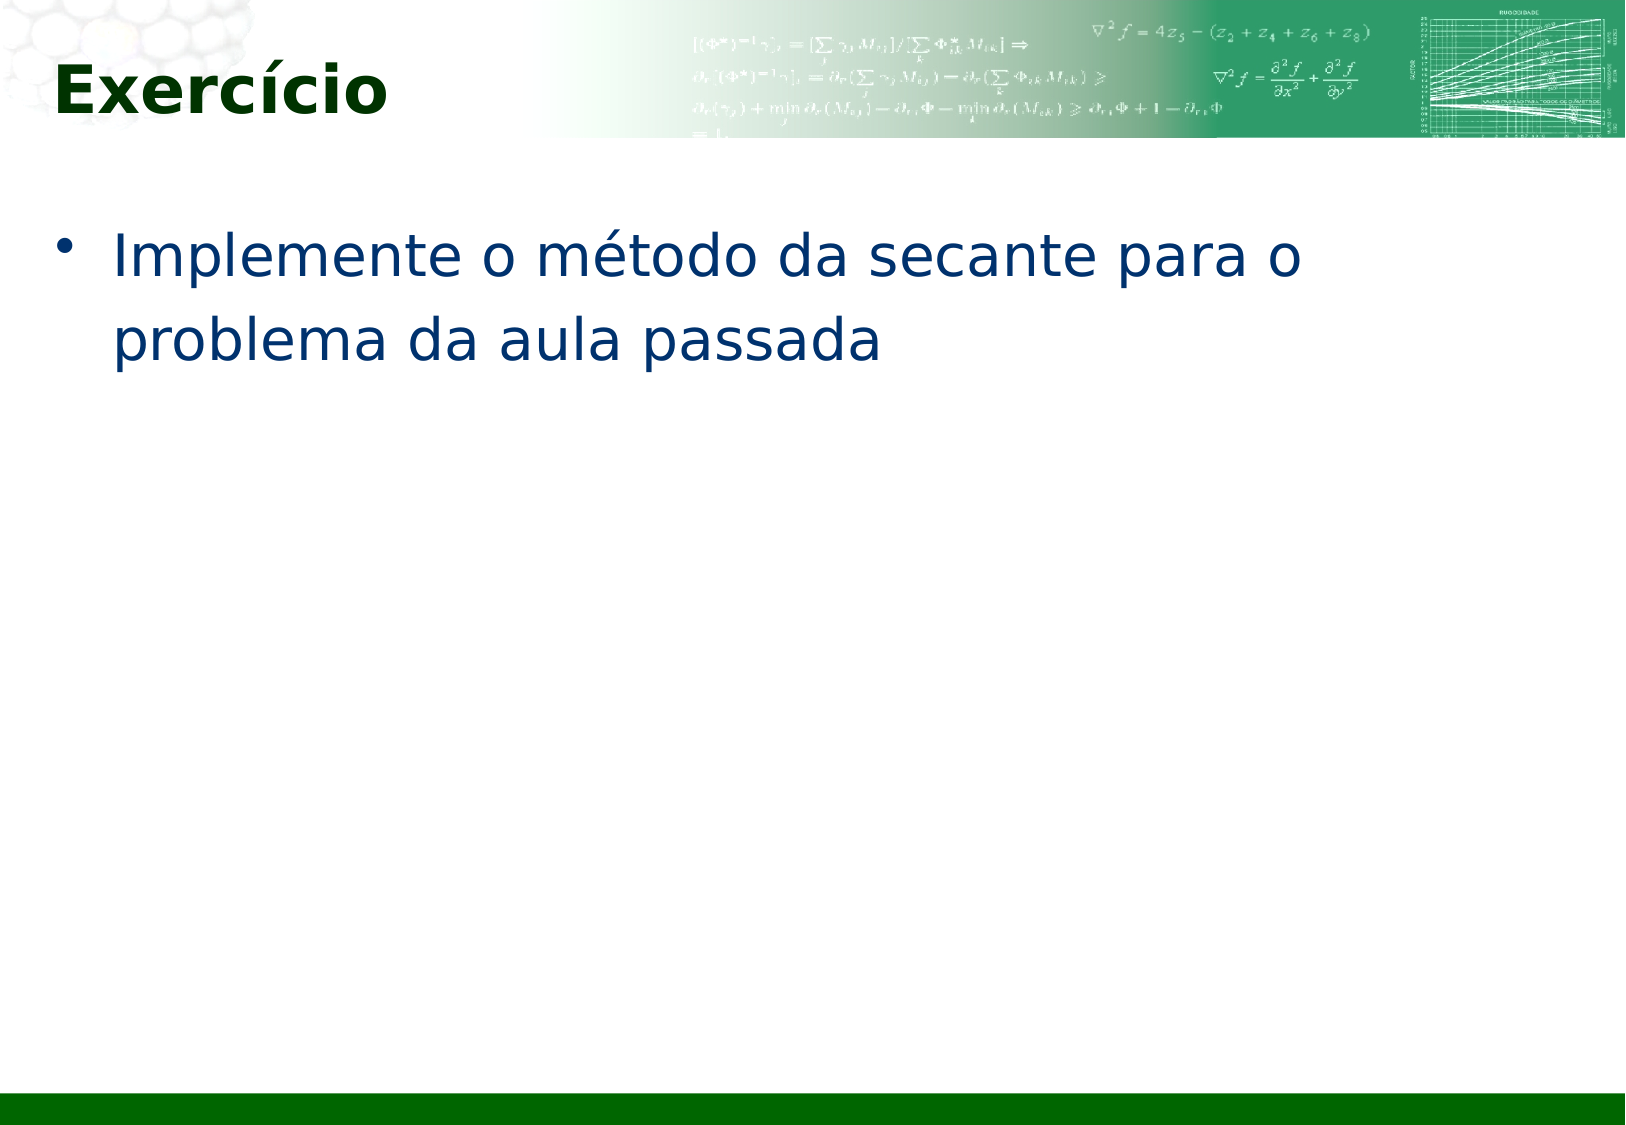

# Exercício
Implemente o método da secante para o problema da aula passada